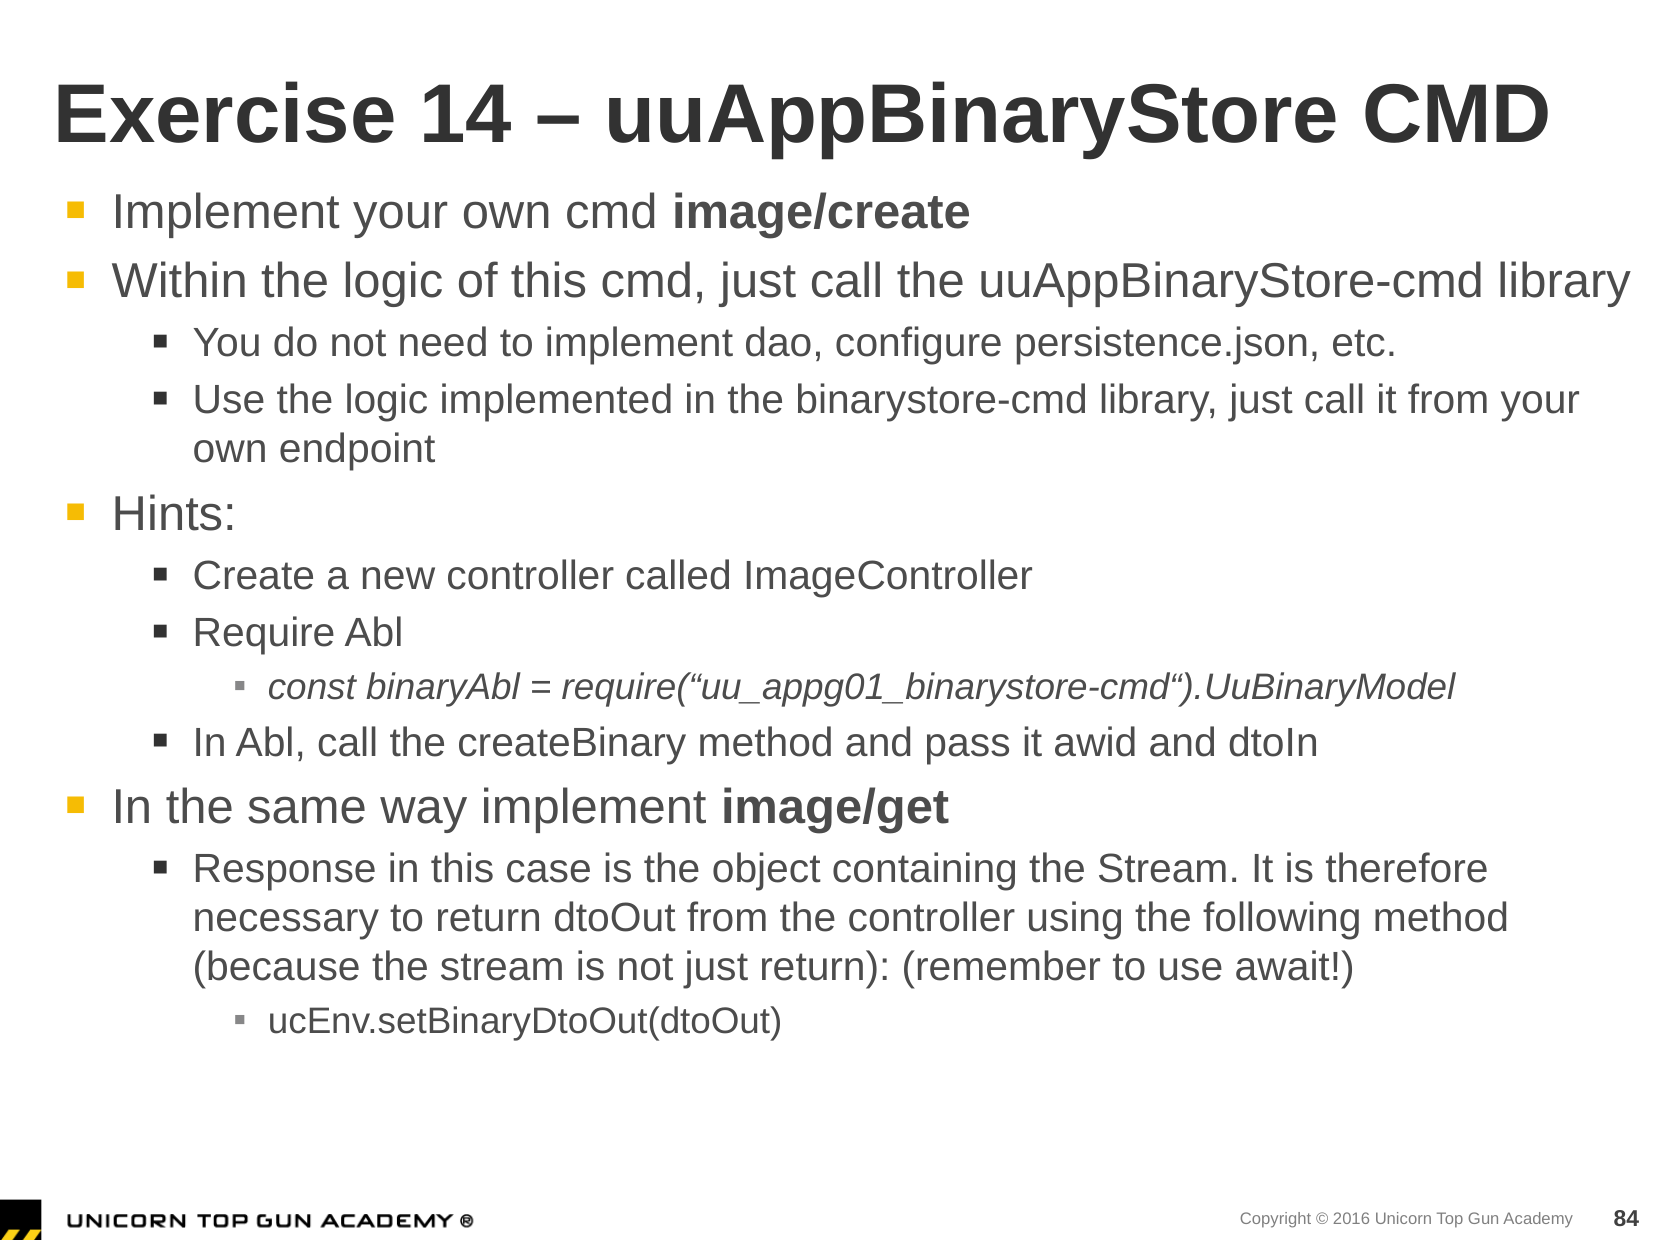

# Exercise 14 – uuAppBinaryStore CMD
Implement your own cmd image/create
Within the logic of this cmd, just call the uuAppBinaryStore-cmd library
You do not need to implement dao, configure persistence.json, etc.
Use the logic implemented in the binarystore-cmd library, just call it from your own endpoint
Hints:
Create a new controller called ImageController
Require Abl
const binaryAbl = require(“uu_appg01_binarystore-cmd“).UuBinaryModel
In Abl, call the createBinary method and pass it awid and dtoIn
In the same way implement image/get
Response in this case is the object containing the Stream. It is therefore necessary to return dtoOut from the controller using the following method (because the stream is not just return): (remember to use await!)
ucEnv.setBinaryDtoOut(dtoOut)
84
Copyright © 2016 Unicorn Top Gun Academy